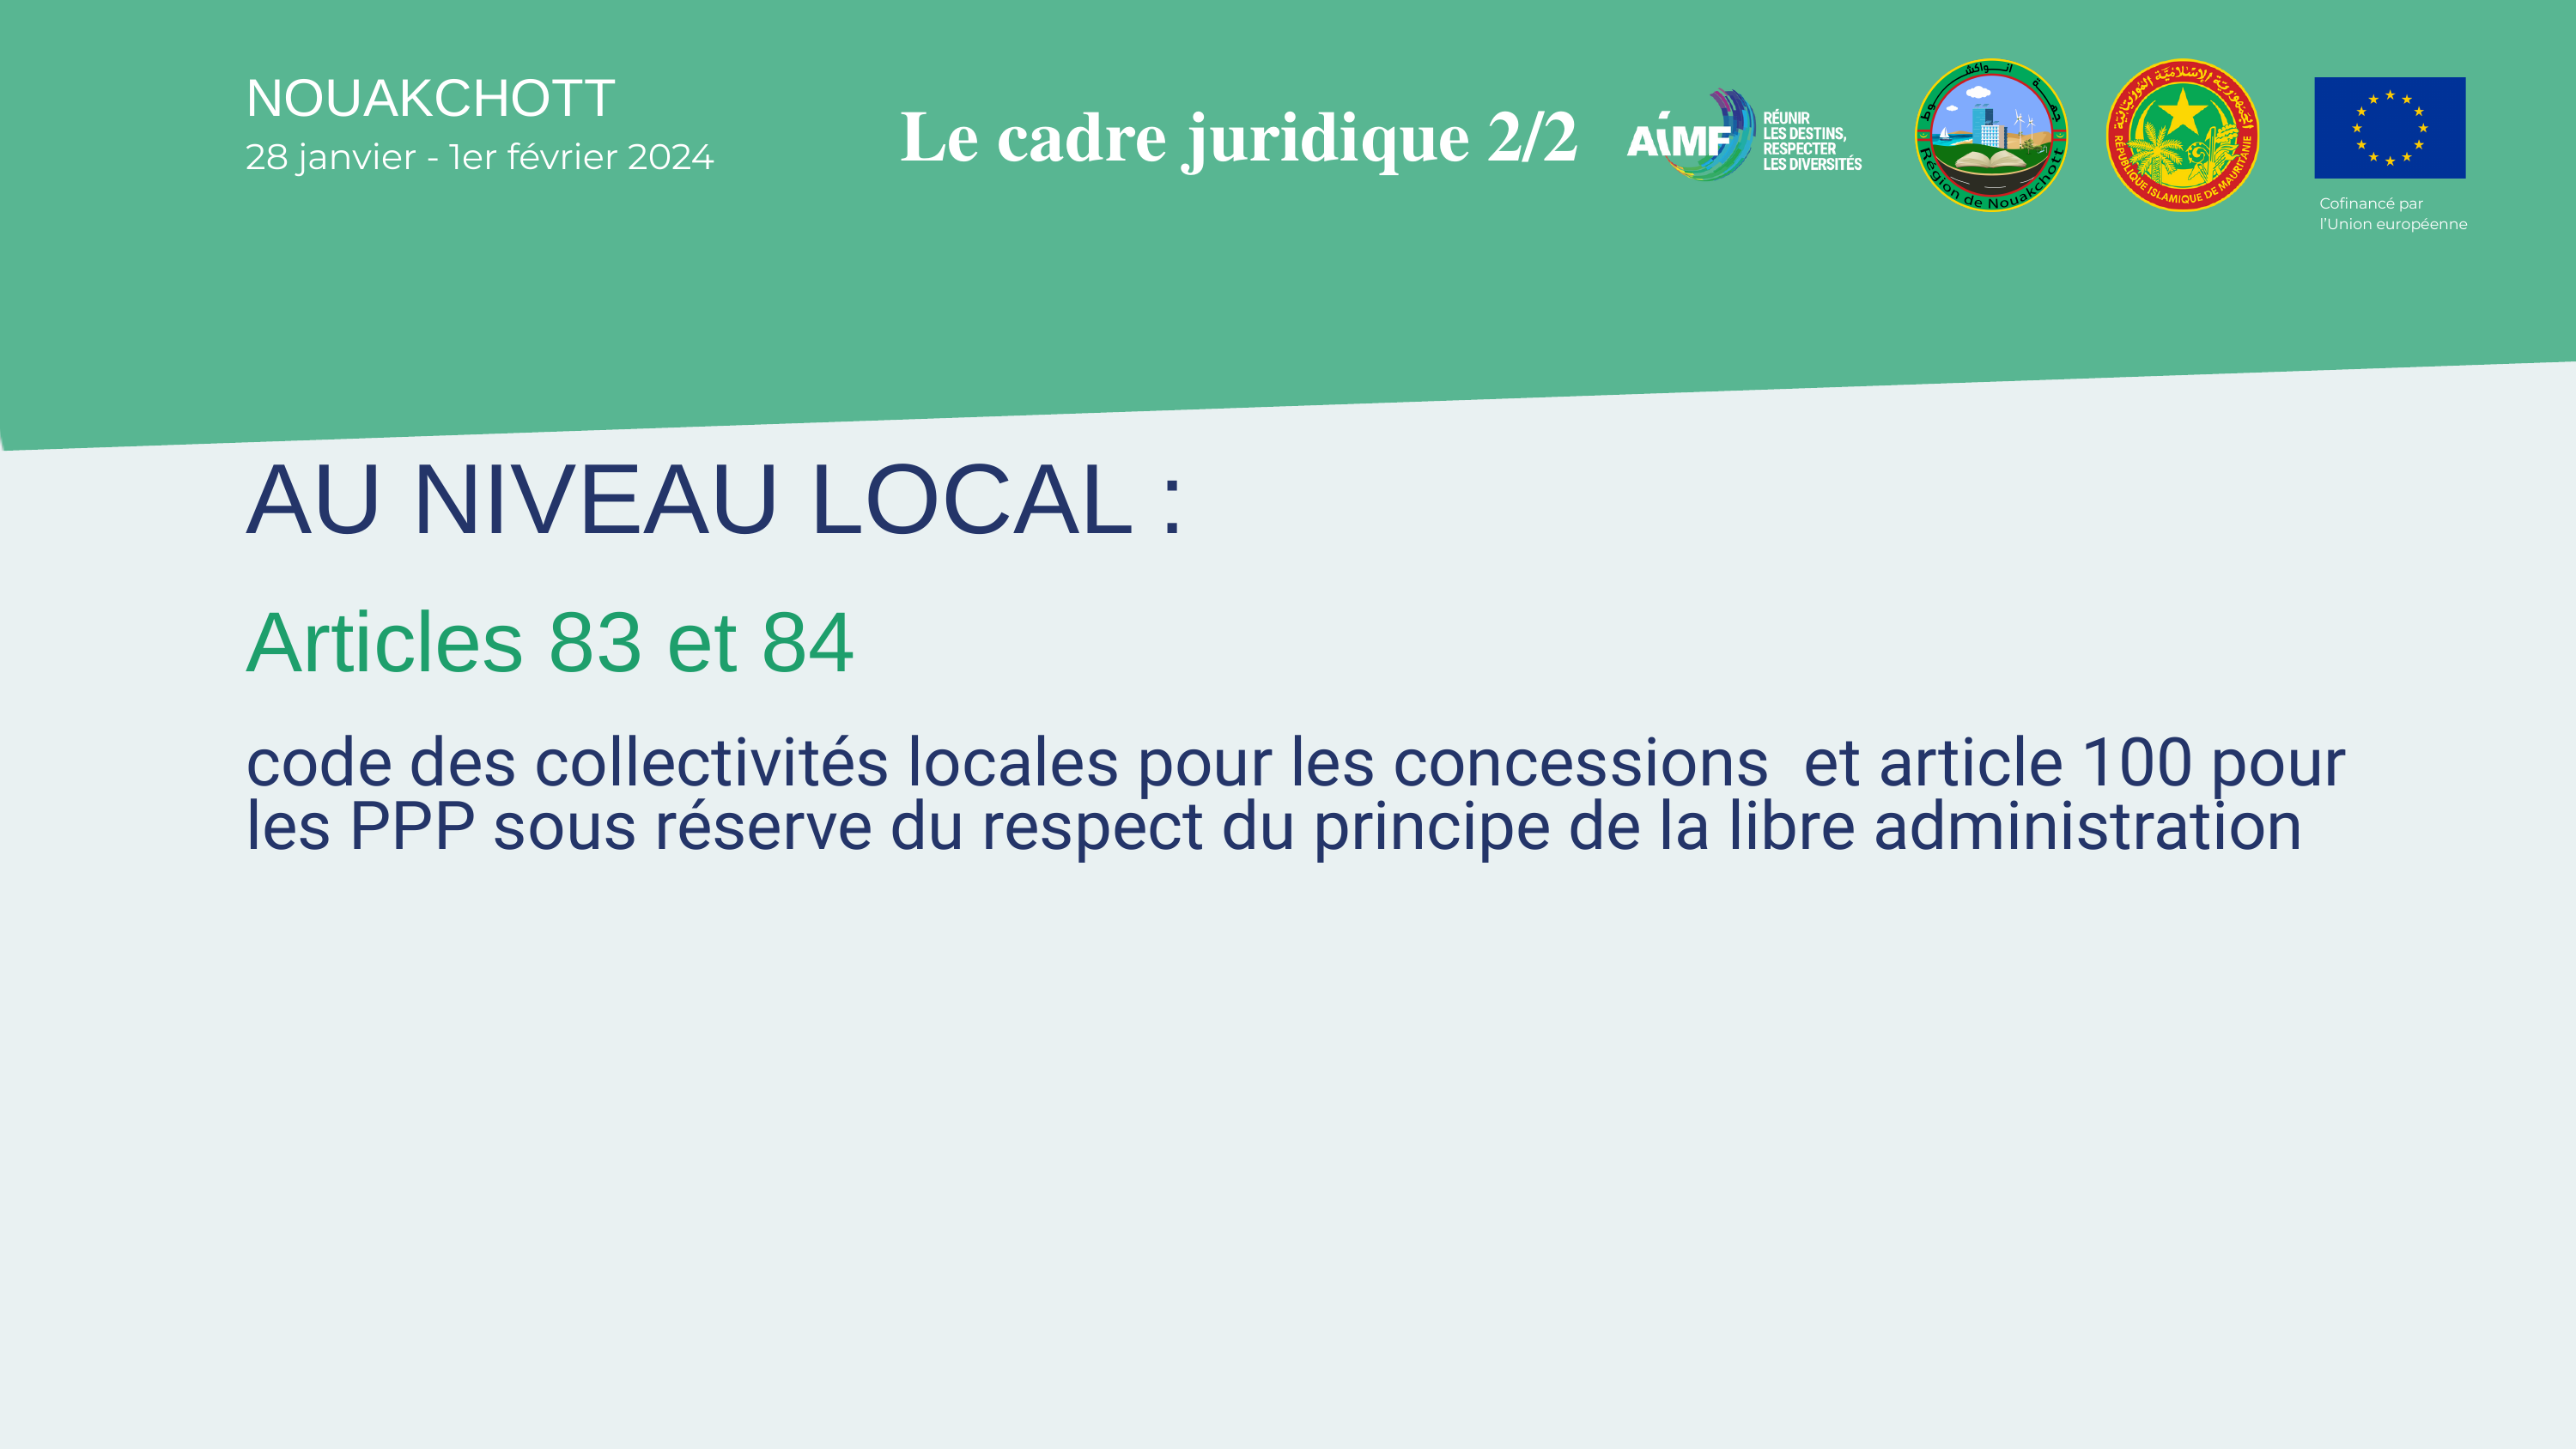

NOUAKCHOTT
28 janvier - 1er février 2024

Cofinancé par l’Union européenne
Le cadre juridique 2/2
AU NIVEAU LOCAL :
Articles 83 et 84
code des collectivités locales pour les concessions  et article 100 pour les PPP sous réserve du respect du principe de la libre administration